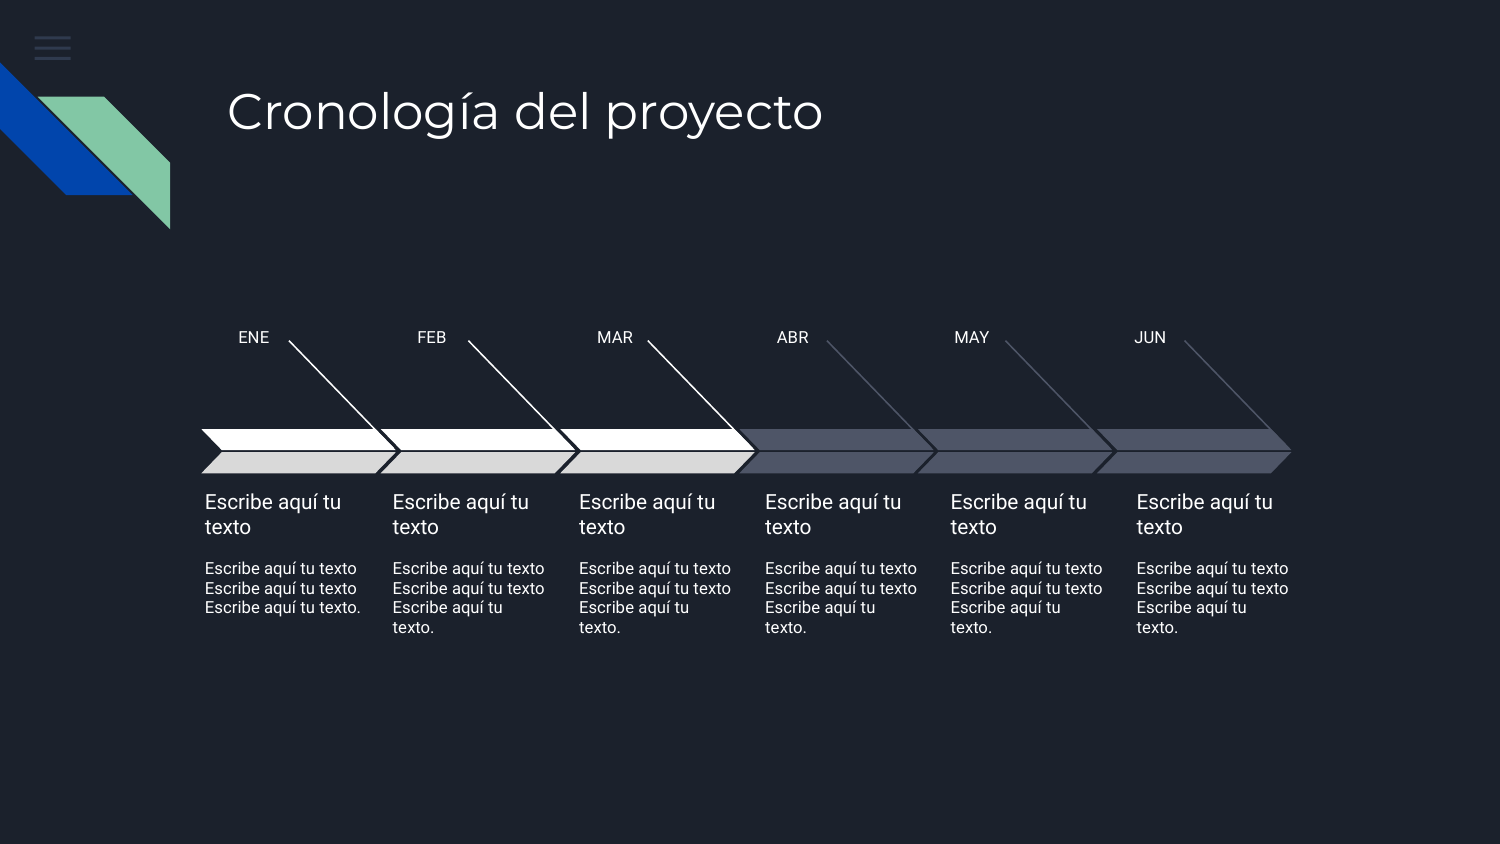

# Cronología del proyecto
ENE

FEB

MAR

ABR

MAY

JUN

Escribe aquí tu texto
Escribe aquí tu texto
Escribe aquí tu texto
Escribe aquí tu texto
Escribe aquí tu texto
Escribe aquí tu texto
Escribe aquí tu texto Escribe aquí tu texto Escribe aquí tu texto.
Escribe aquí tu texto Escribe aquí tu texto Escribe aquí tu texto.
Escribe aquí tu texto Escribe aquí tu texto Escribe aquí tu texto.
Escribe aquí tu texto Escribe aquí tu texto Escribe aquí tu texto.
Escribe aquí tu texto Escribe aquí tu texto Escribe aquí tu texto.
Escribe aquí tu texto Escribe aquí tu texto Escribe aquí tu texto.